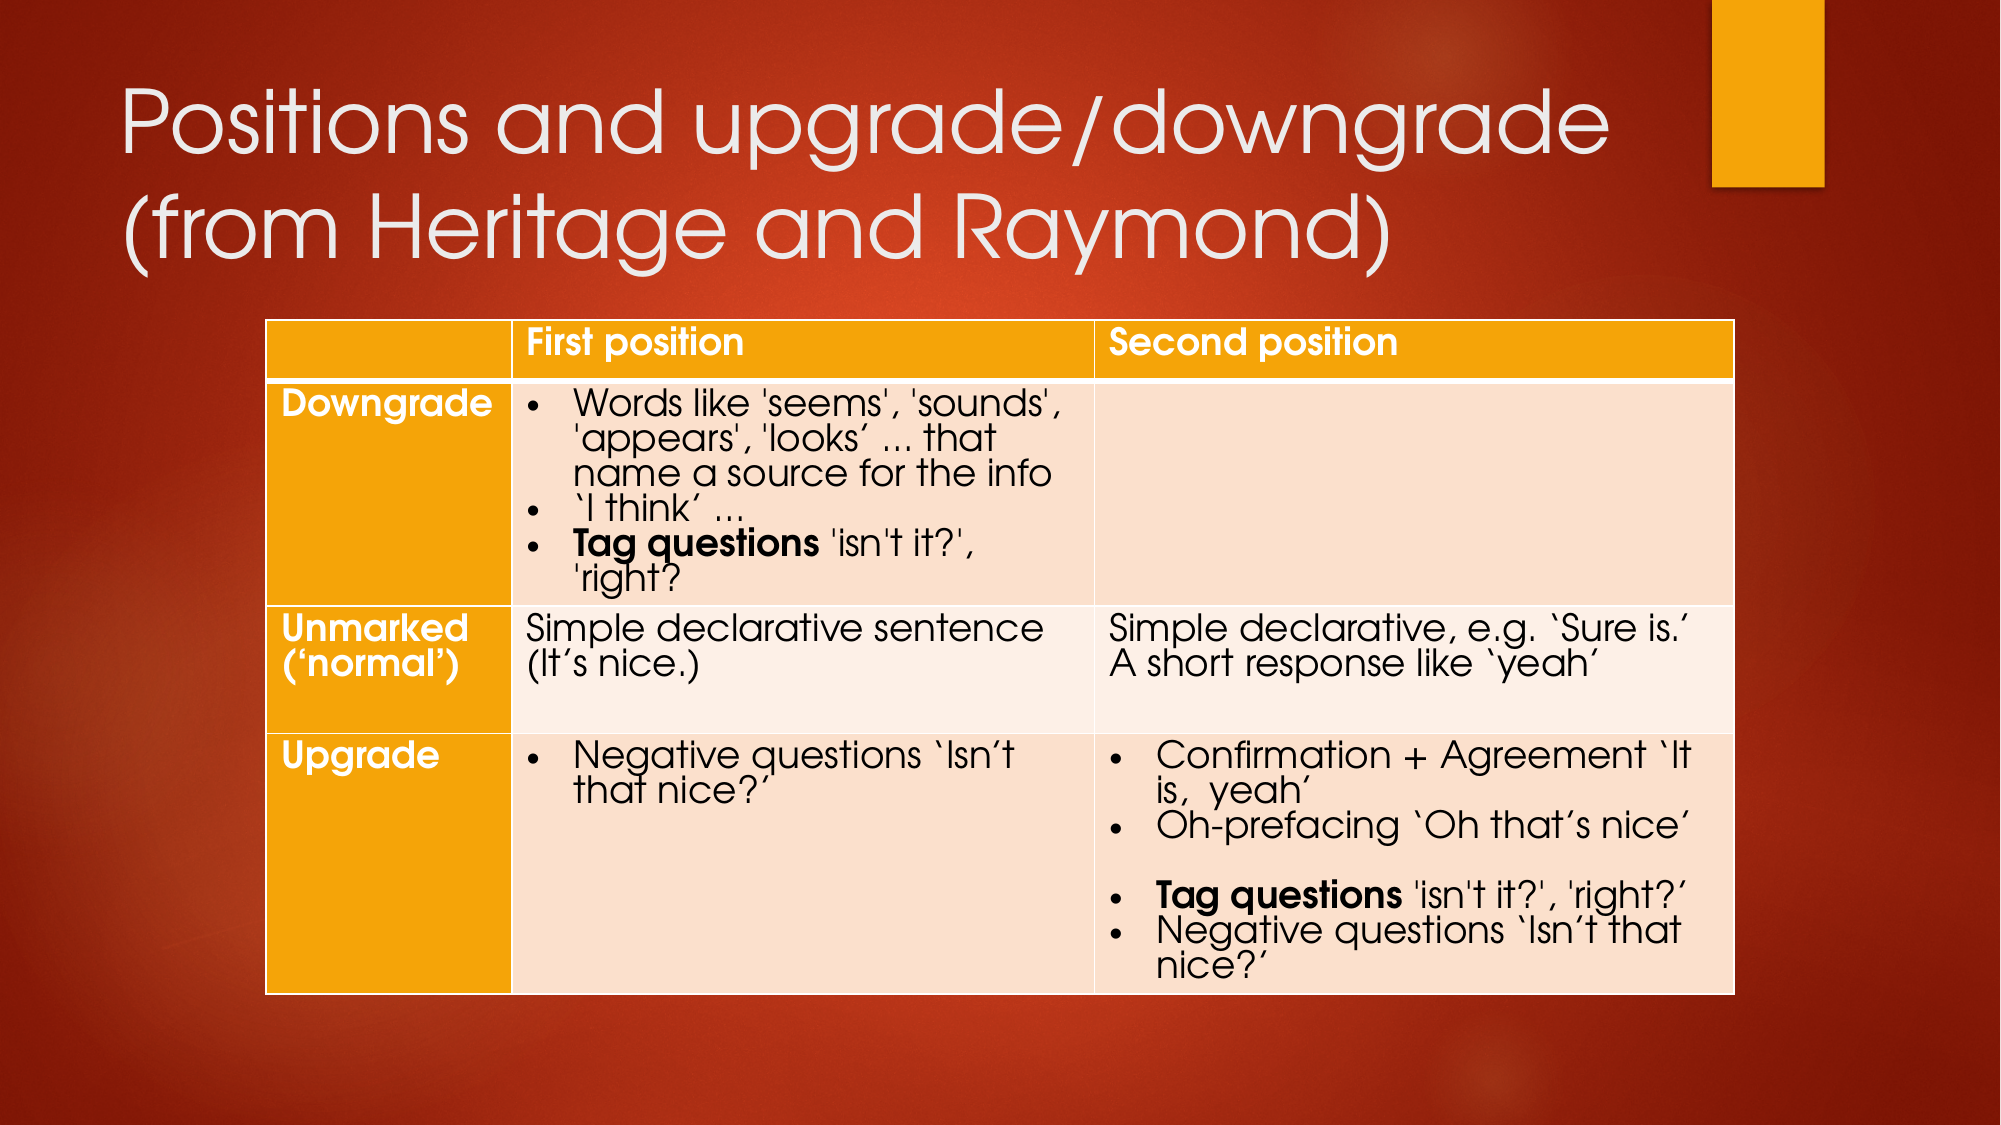

# Positions and upgrade/downgrade (from Heritage and Raymond)
|  | First position | Second position |
| --- | --- | --- |
| Downgrade | Words like 'seems', 'sounds', 'appears', 'looks’ … that name a source for the info ‘I think’ … Tag questions 'isn't it?', 'right? |  |
| Unmarked (‘normal’) | Simple declarative sentence (It’s nice.) | Simple declarative, e.g. ‘Sure is.’ A short response like ‘yeah’ |
| Upgrade | Negative questions ‘Isn’t that nice?’ | Confirmation + Agreement ‘It is, yeah’ Oh-prefacing ‘Oh that’s nice’ Tag questions 'isn't it?', 'right?’ Negative questions ‘Isn’t that nice?’ |